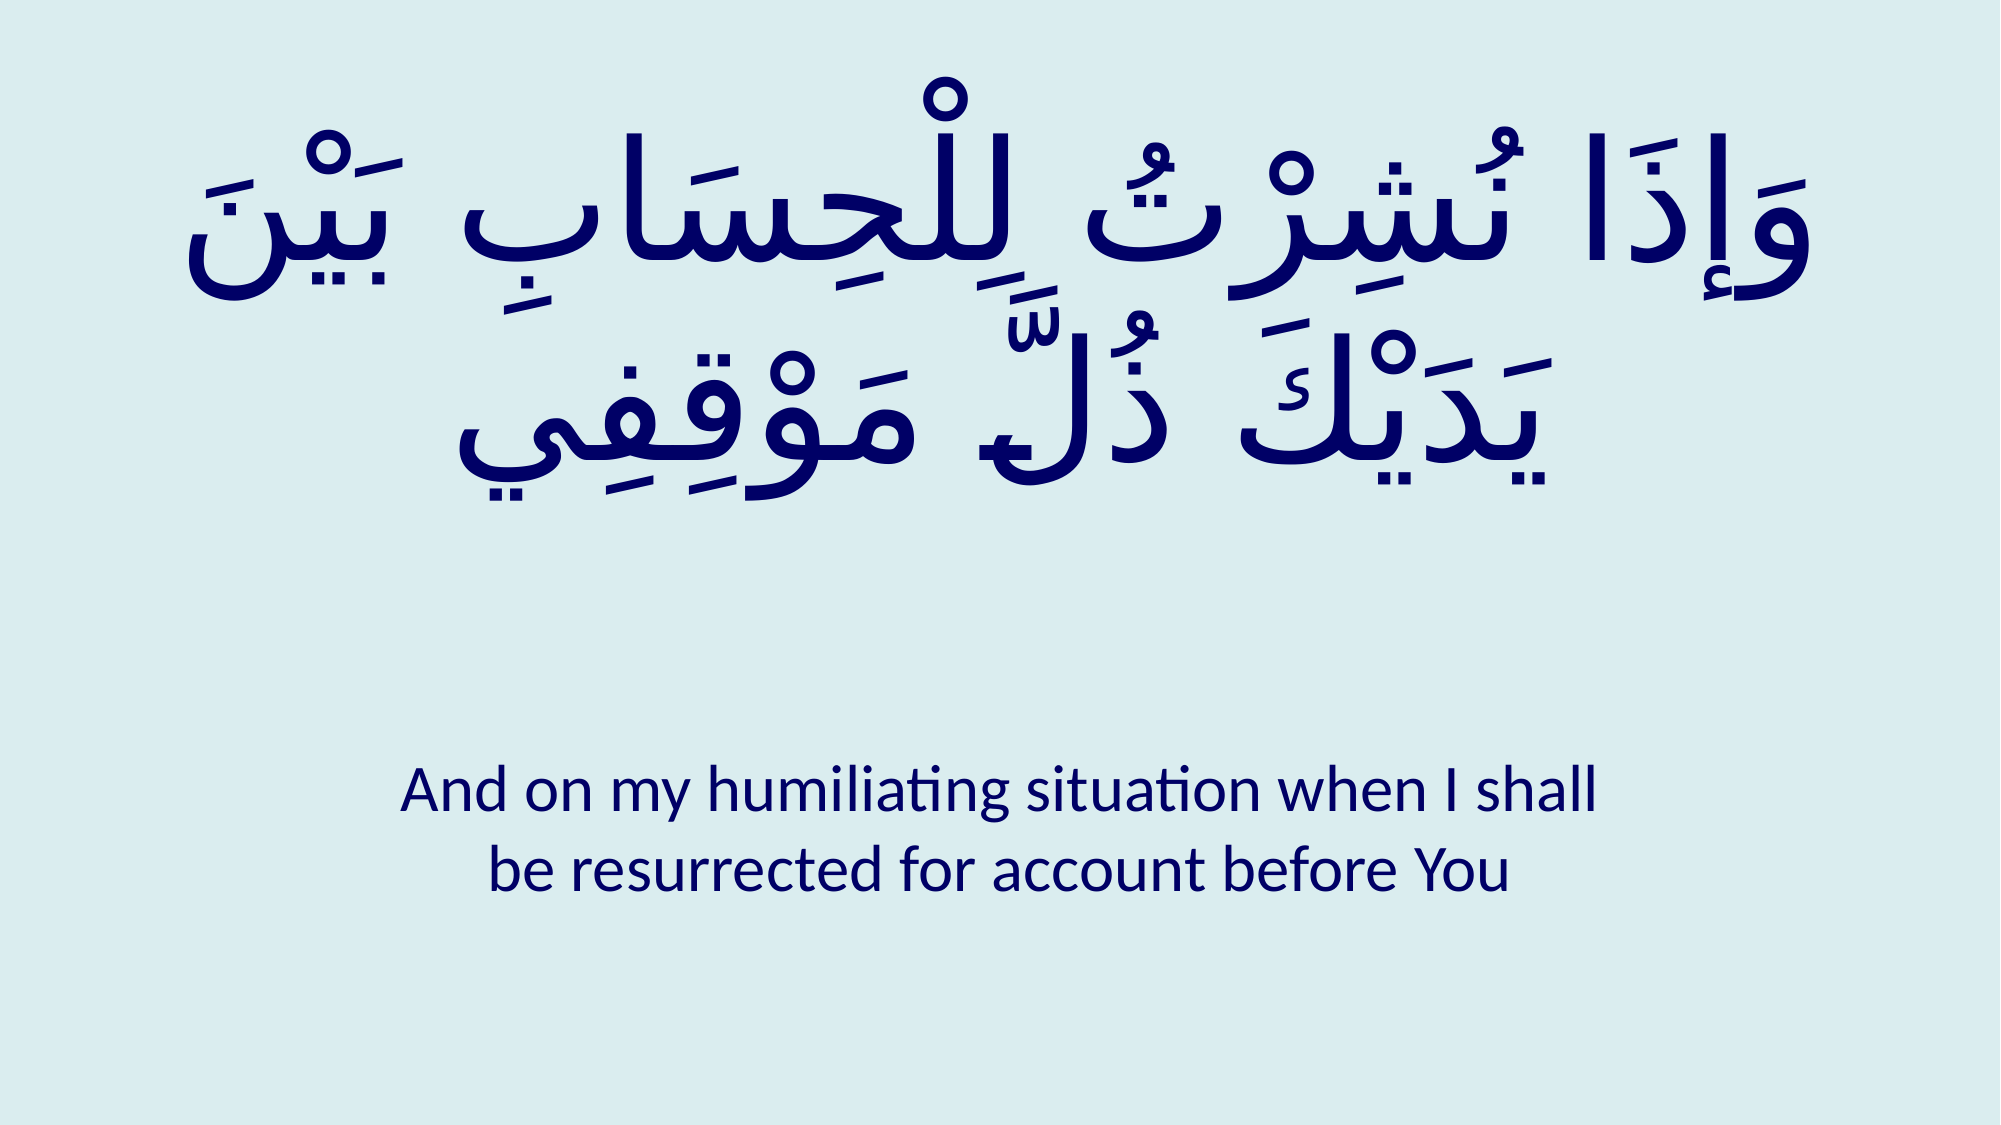

# وَإذَا نُشِرْتُ لِلْحِسَابِ بَيْنَ يَدَيْكَ ذُلَّ مَوْقِفِي
And on my humiliating situation when I shall be resurrected for account before You